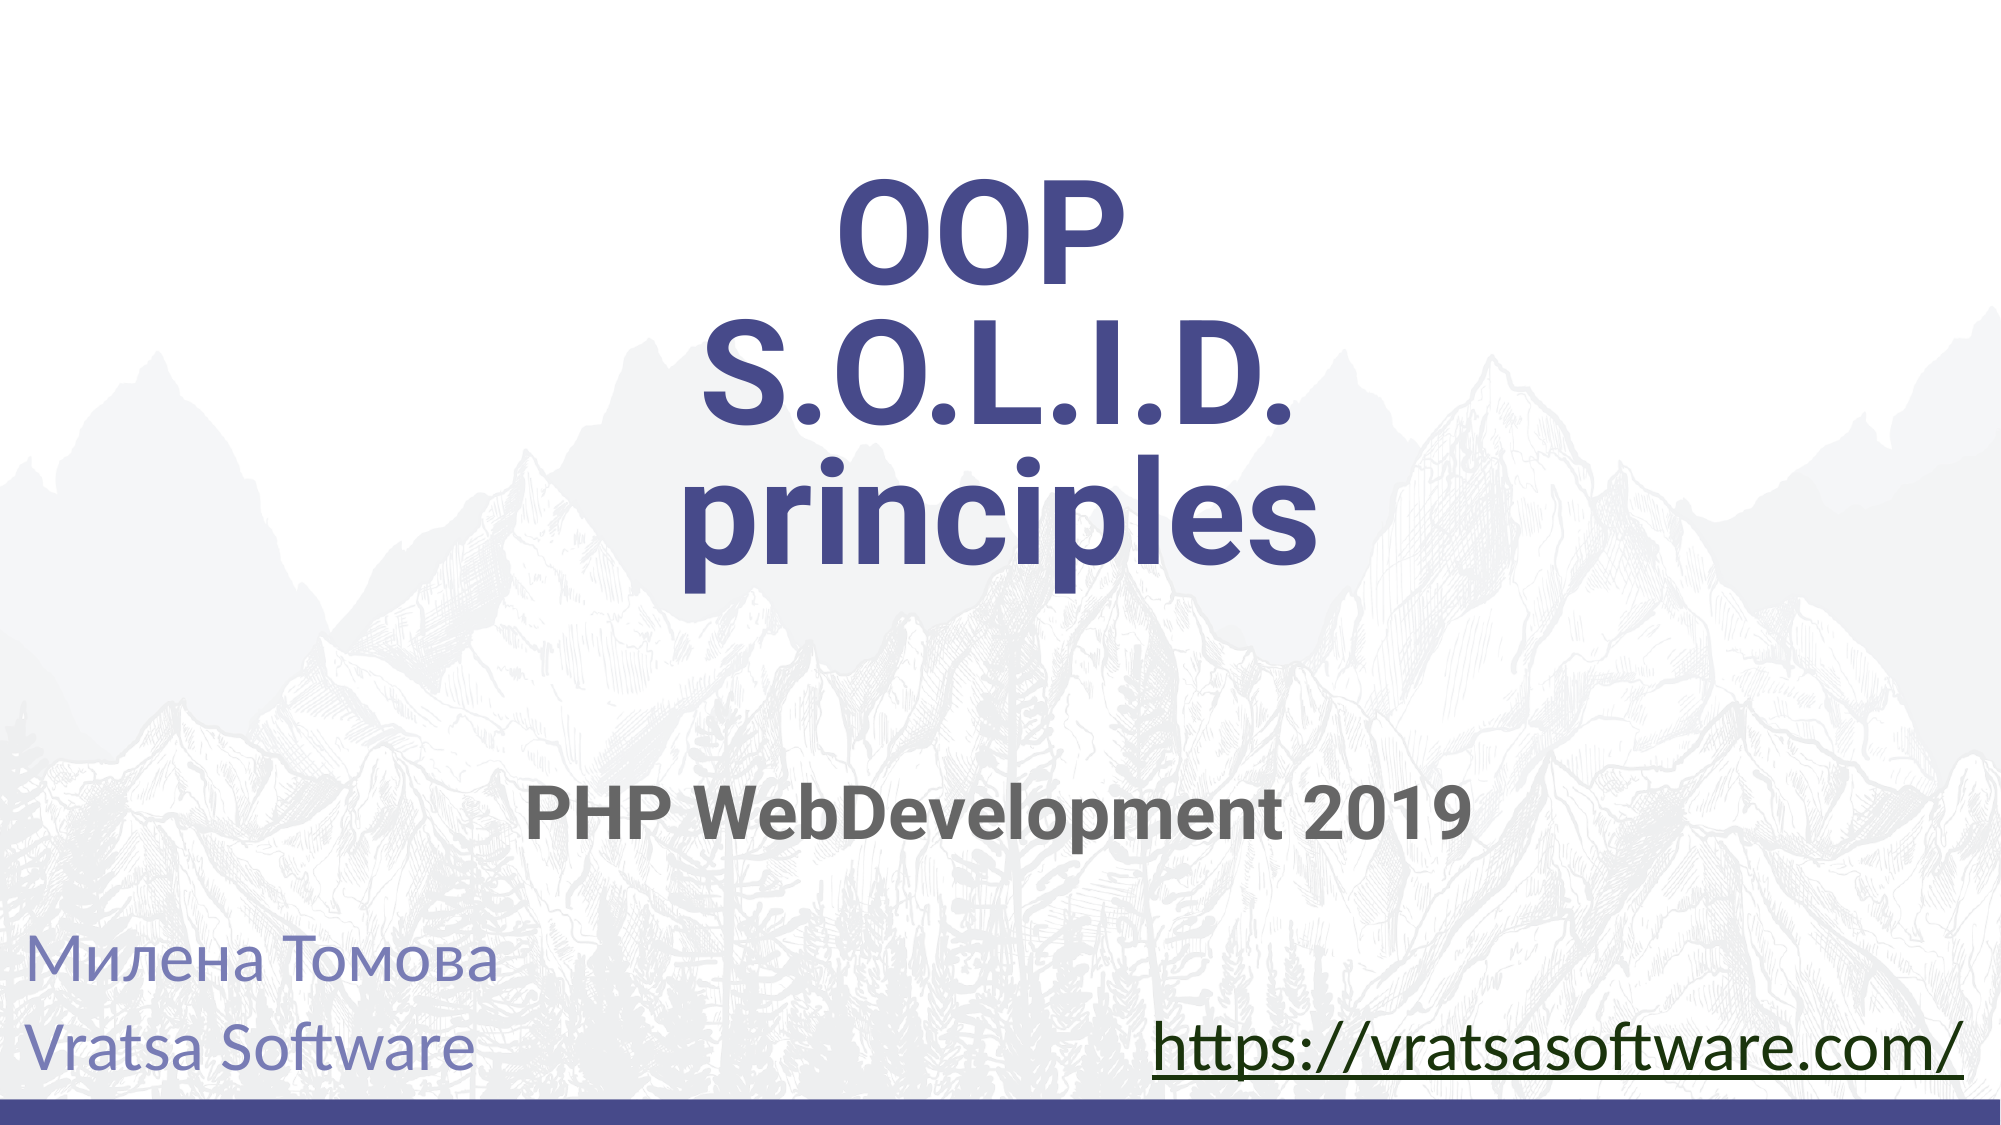

# OOP
S.O.L.I.D.
principles

PHP WebDevelopment 2019
Милена Томова
Vratsa Software
https://vratsasoftware.com/